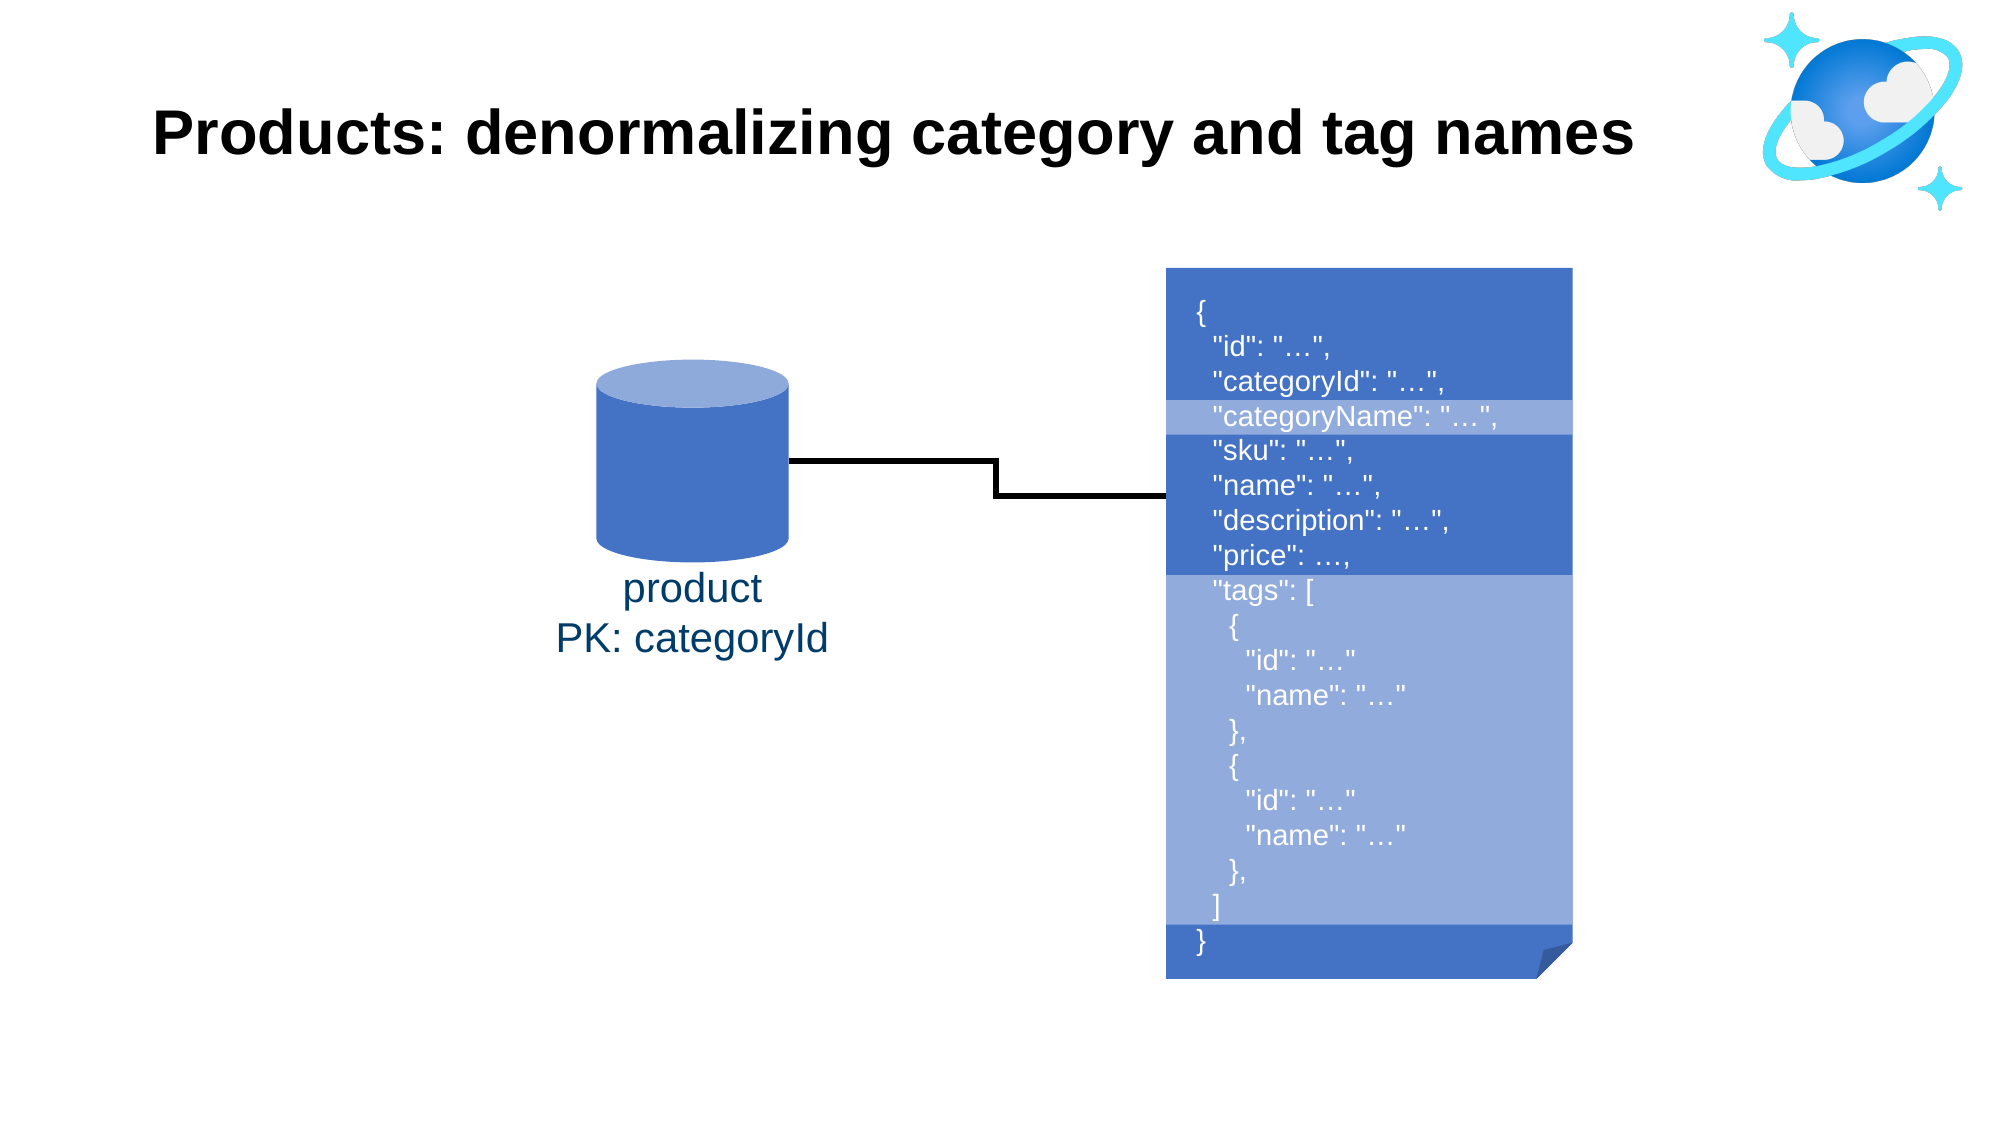

# Products: denormalizing category and tag names
{
  "id": "…",
  "categoryId": "…",
  "categoryName": "…",
  "sku": "…",
  "name": "…",
  "description": "…",
  "price": …,
  "tags": [
    {
      "id": "…"
      "name": "…"
    },
    {
      "id": "…"
      "name": "…"
    },
  ]
}
product
PK: categoryId